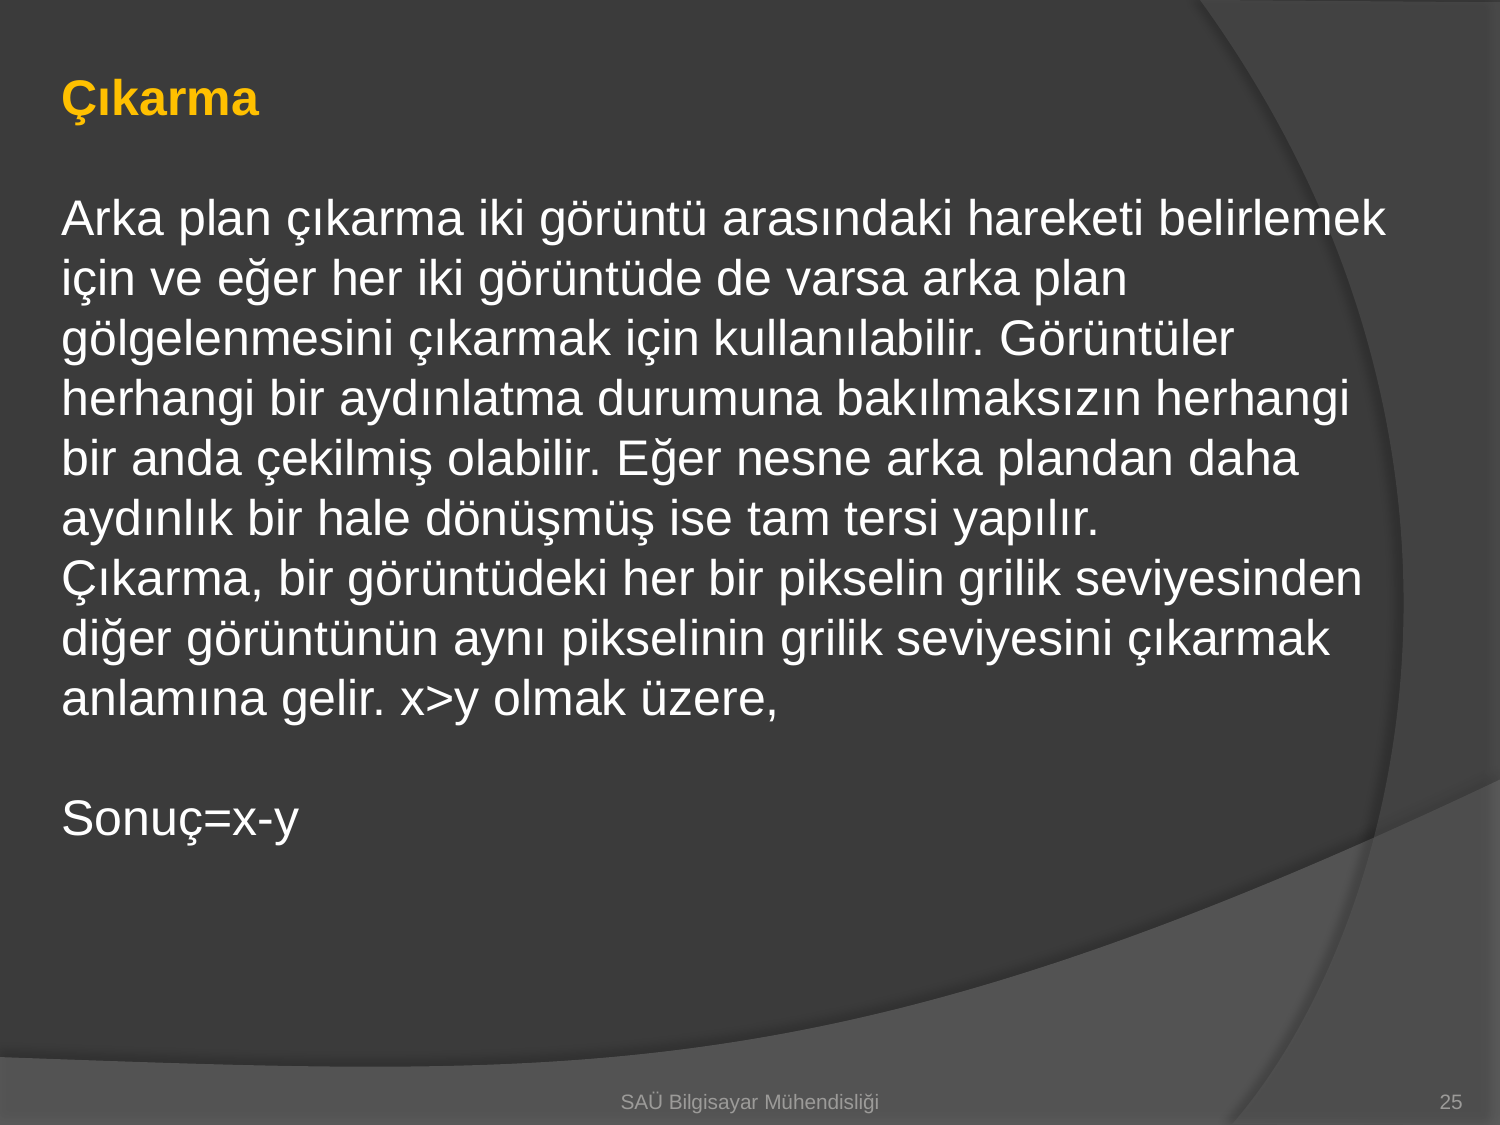

Çıkarma

Arka plan çıkarma iki görüntü arasındaki hareketi belirlemek için ve eğer her iki görüntüde de varsa arka plan gölgelenmesini çıkarmak için kullanılabilir. Görüntüler herhangi bir aydınlatma durumuna bakılmaksızın herhangi bir anda çekilmiş olabilir. Eğer nesne arka plandan daha aydınlık bir hale dönüşmüş ise tam tersi yapılır.
Çıkarma, bir görüntüdeki her bir pikselin grilik seviyesinden diğer görüntünün aynı pikselinin grilik seviyesini çıkarmak anlamına gelir. x>y olmak üzere,

Sonuç=x-y

SAÜ Bilgisayar Mühendisliği
25